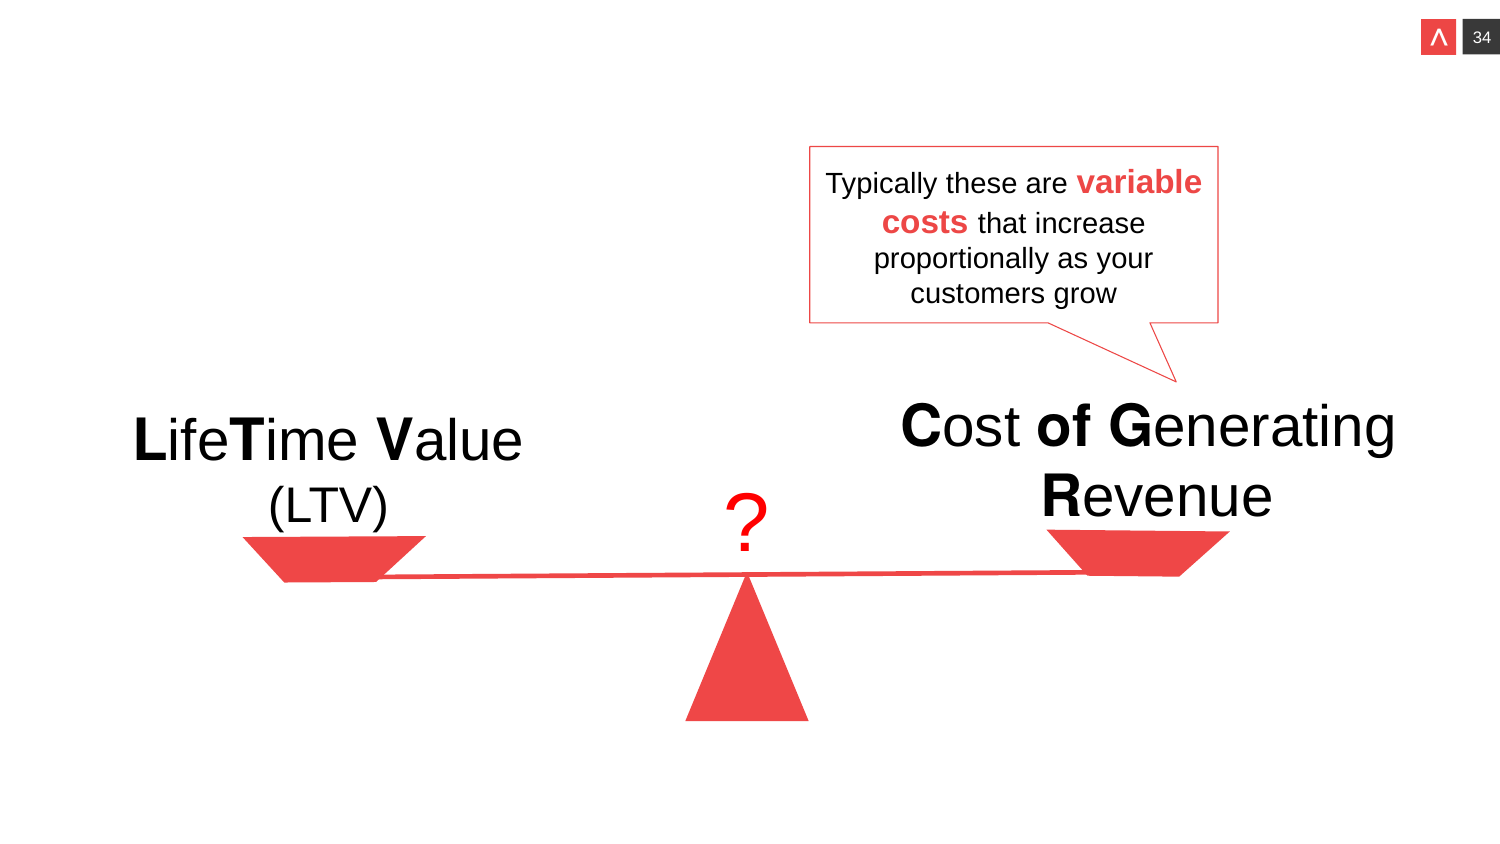

Typically these are variable costs that increase proportionally as your customers grow
Cost of Generating
Revenue

LifeTime Value
(LTV)
?